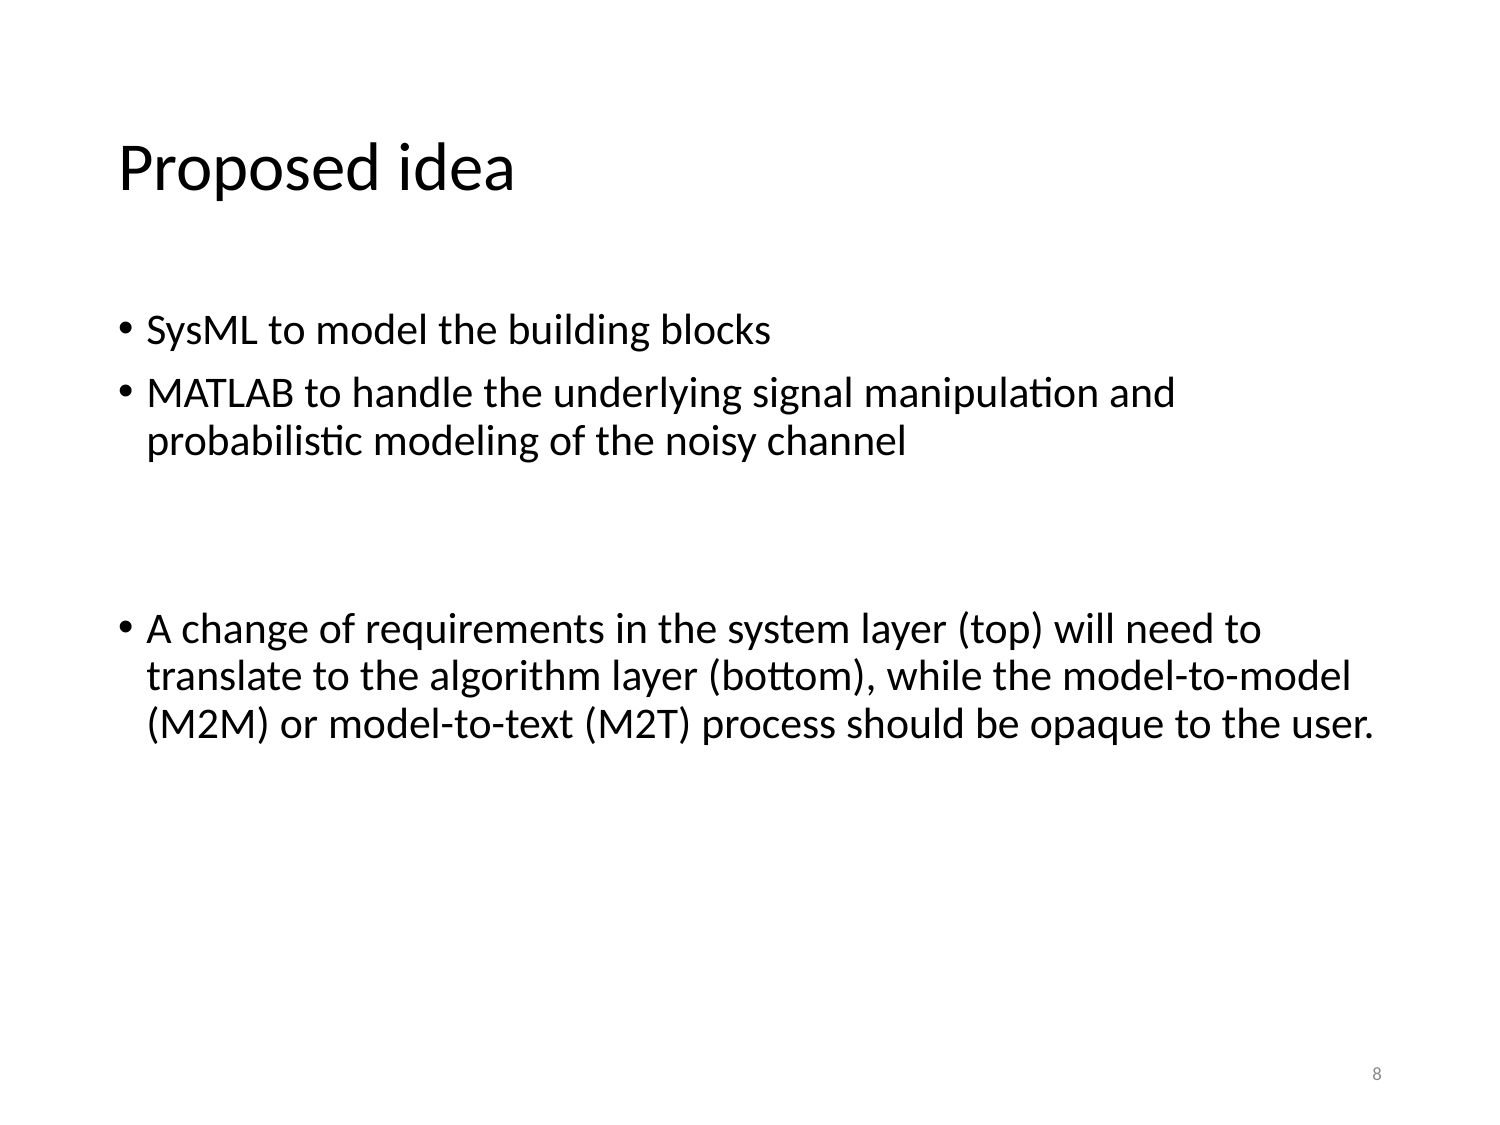

# Proposed idea
SysML to model the building blocks
MATLAB to handle the underlying signal manipulation and probabilistic modeling of the noisy channel

A change of requirements in the system layer (top) will need to translate to the algorithm layer (bottom), while the model-to-model (M2M) or model-to-text (M2T) process should be opaque to the user.
8